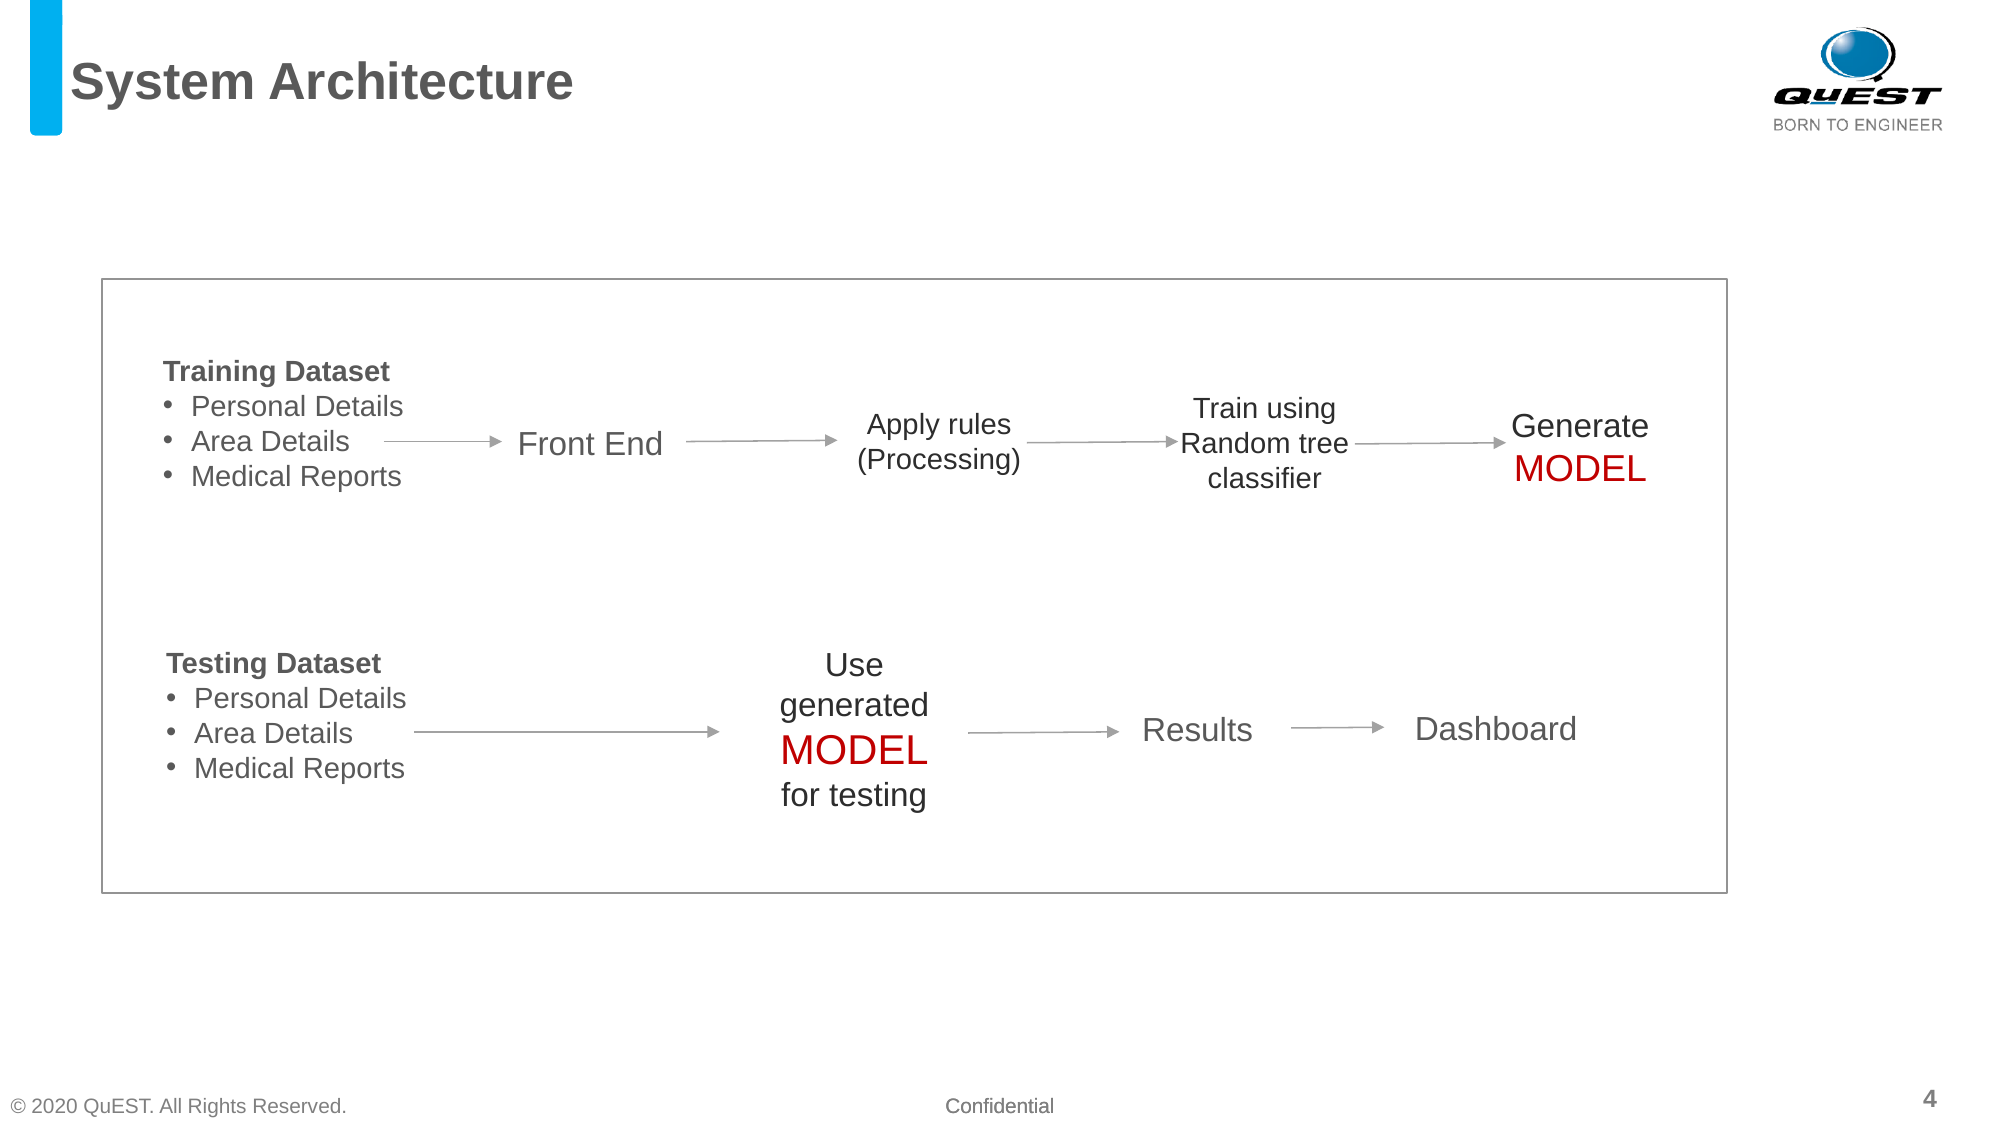

# System Architecture

Training Dataset
Personal Details
Area Details
Medical Reports

Train using Random tree classifier
Generate MODEL
Apply rules (Processing)
Front End
Testing Dataset
Personal Details
Area Details
Medical Reports

Use generated MODEL
for testing
Dashboard
Results